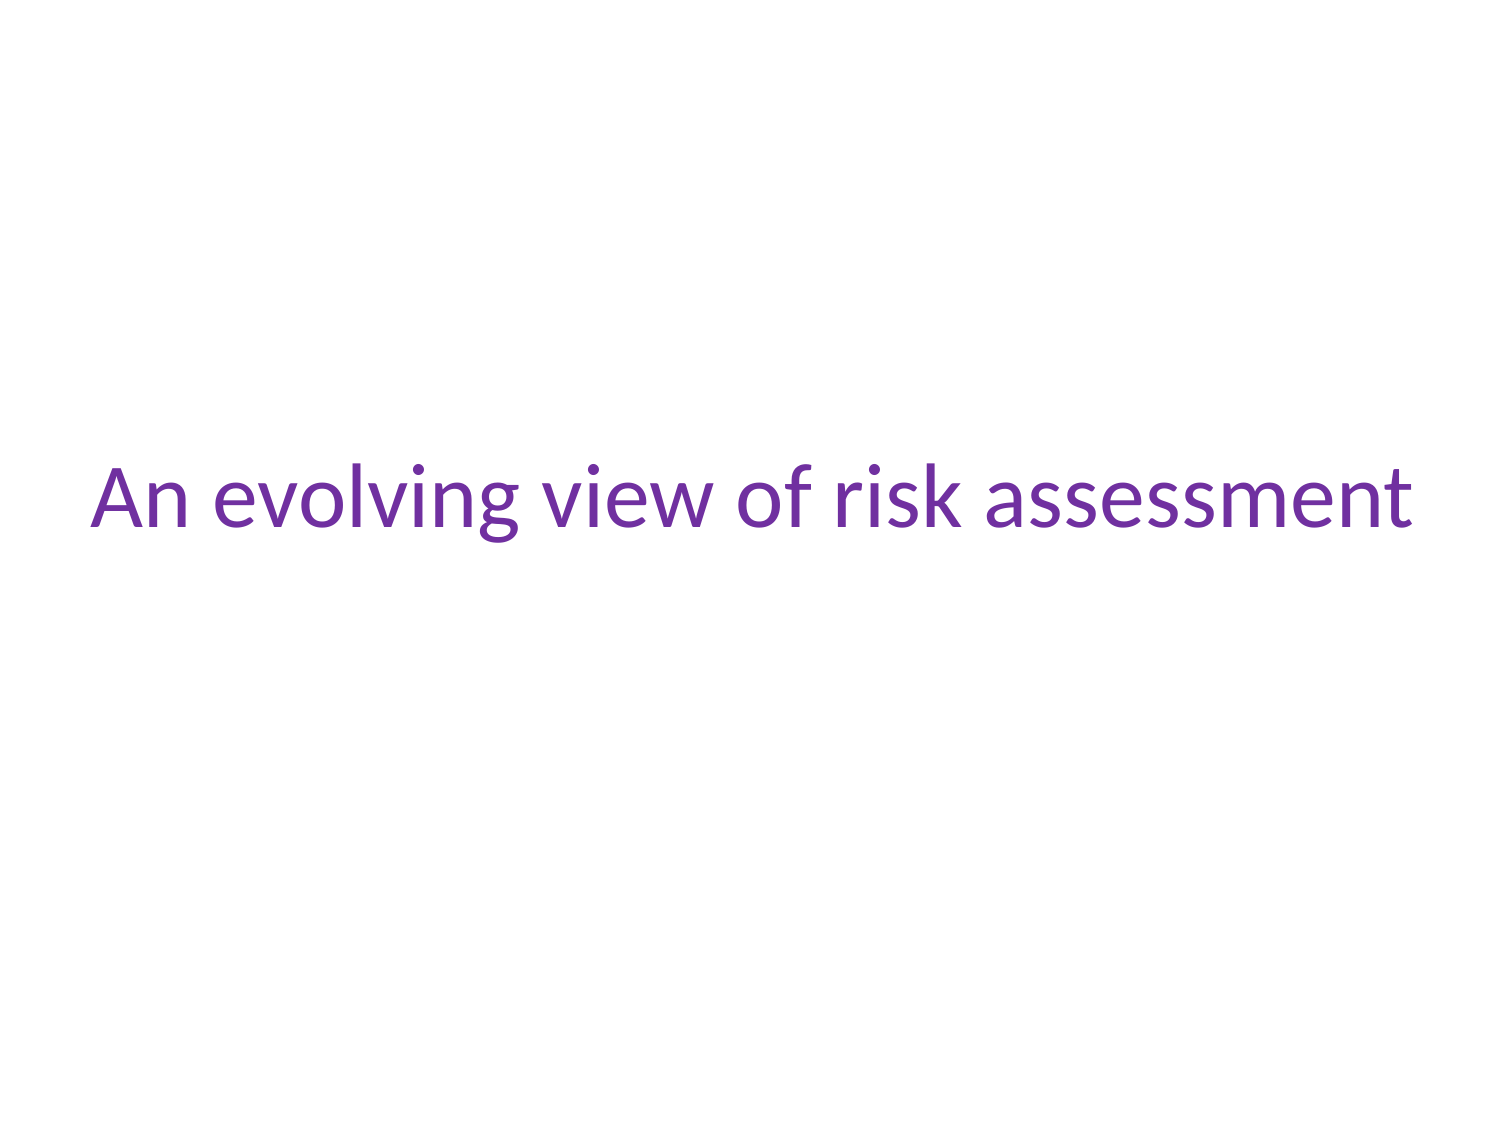

# An evolving view of risk assessment